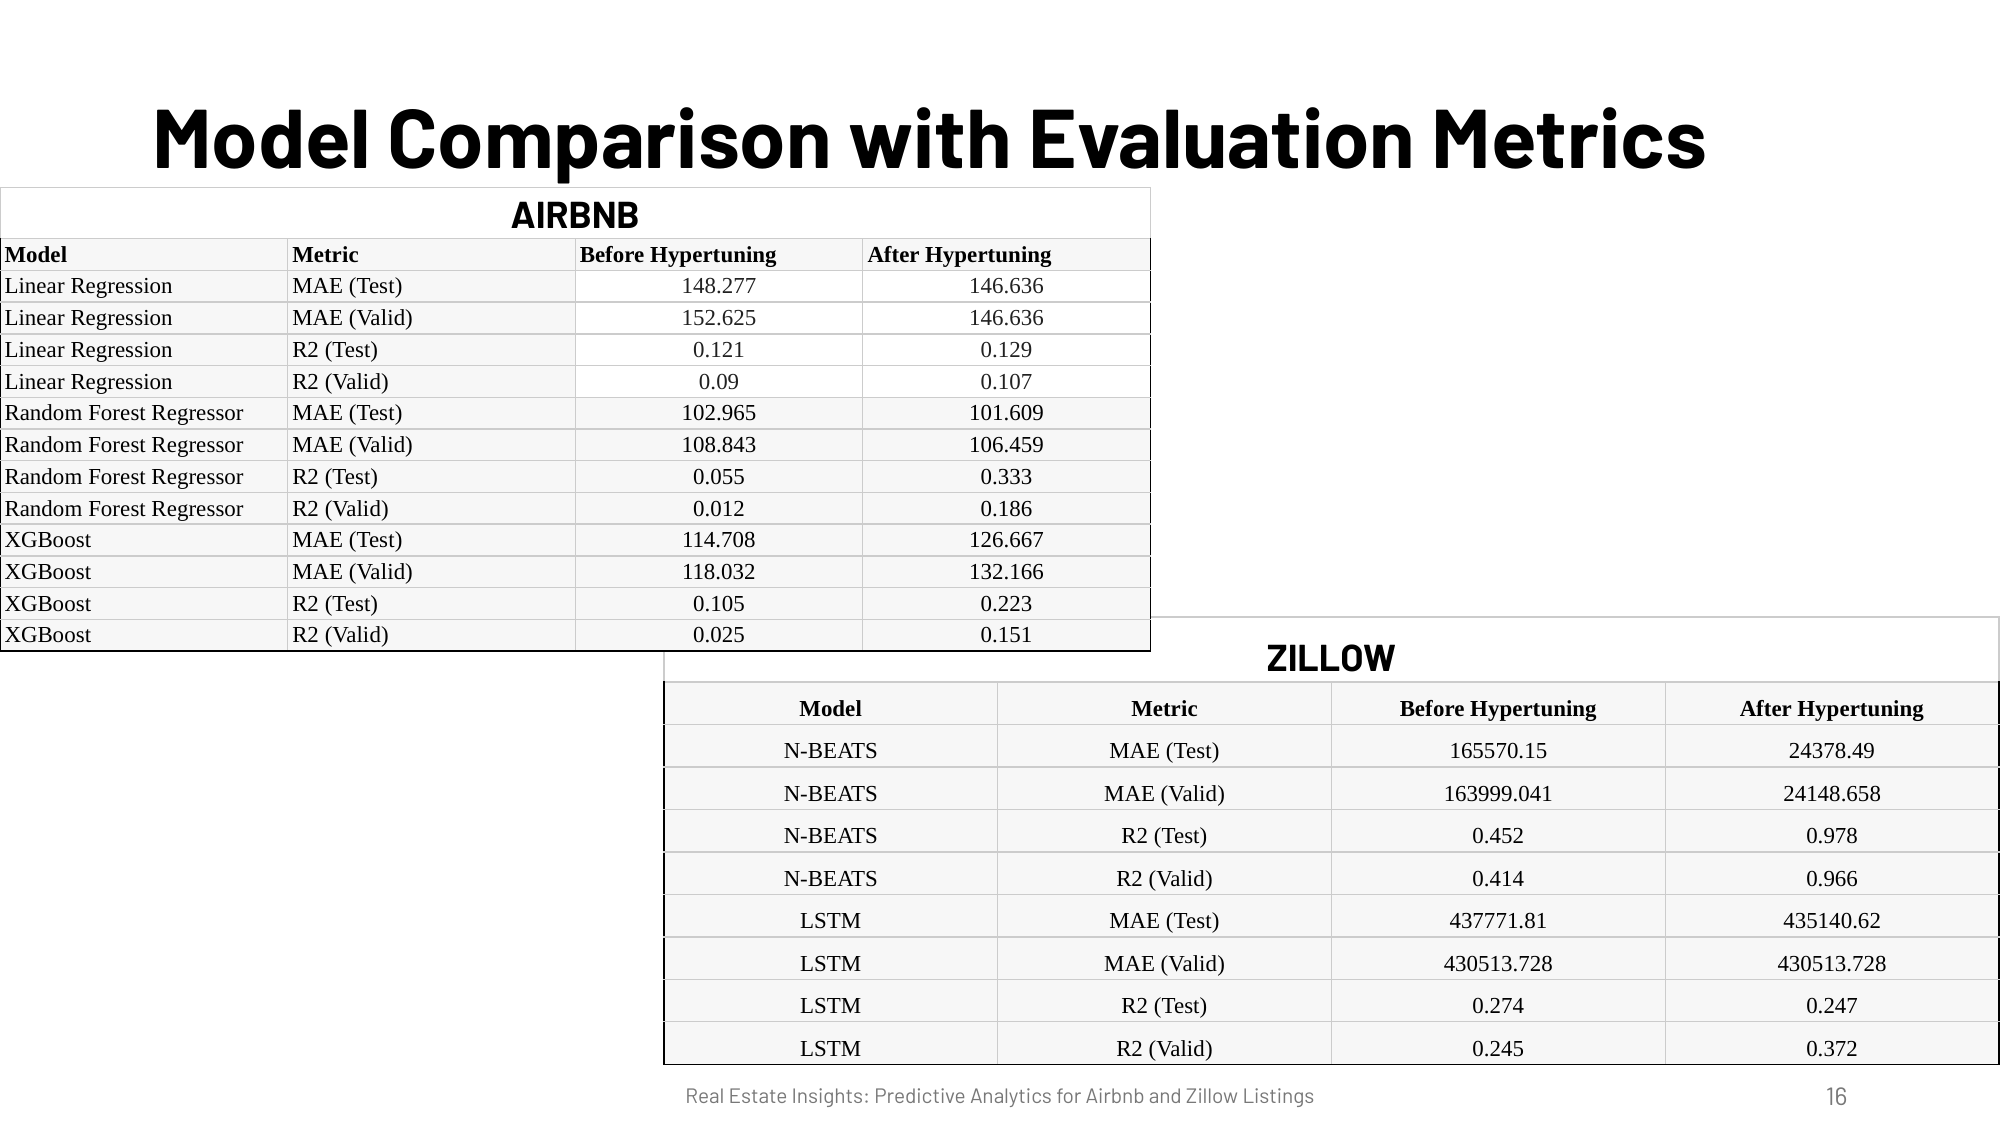

# Model Comparison with Evaluation Metrics

| AIRBNB |  |  |  |
| --- | --- | --- | --- |
| Model | Metric | Before Hypertuning | After Hypertuning |
| Linear Regression | MAE (Test) | 148.277 | 146.636 |
| Linear Regression | MAE (Valid) | 152.625 | 146.636 |
| Linear Regression | R2 (Test) | 0.121 | 0.129 |
| Linear Regression | R2 (Valid) | 0.09 | 0.107 |
| Random Forest Regressor | MAE (Test) | 102.965 | 101.609 |
| Random Forest Regressor | MAE (Valid) | 108.843 | 106.459 |
| Random Forest Regressor | R2 (Test) | 0.055 | 0.333 |
| Random Forest Regressor | R2 (Valid) | 0.012 | 0.186 |
| XGBoost | MAE (Test) | 114.708 | 126.667 |
| XGBoost | MAE (Valid) | 118.032 | 132.166 |
| XGBoost | R2 (Test) | 0.105 | 0.223 |
| XGBoost | R2 (Valid) | 0.025 | 0.151 |
| ZILLOW |  |  |  |
| --- | --- | --- | --- |
| Model | Metric | Before Hypertuning | After Hypertuning |
| N-BEATS | MAE (Test) | 165570.15 | 24378.49 |
| N-BEATS | MAE (Valid) | 163999.041 | 24148.658 |
| N-BEATS | R2 (Test) | 0.452 | 0.978 |
| N-BEATS | R2 (Valid) | 0.414 | 0.966 |
| LSTM | MAE (Test) | 437771.81 | 435140.62 |
| LSTM | MAE (Valid) | 430513.728 | 430513.728 |
| LSTM | R2 (Test) | 0.274 | 0.247 |
| LSTM | R2 (Valid) | 0.245 | 0.372 |
Real Estate Insights: Predictive Analytics for Airbnb and Zillow Listings​
16